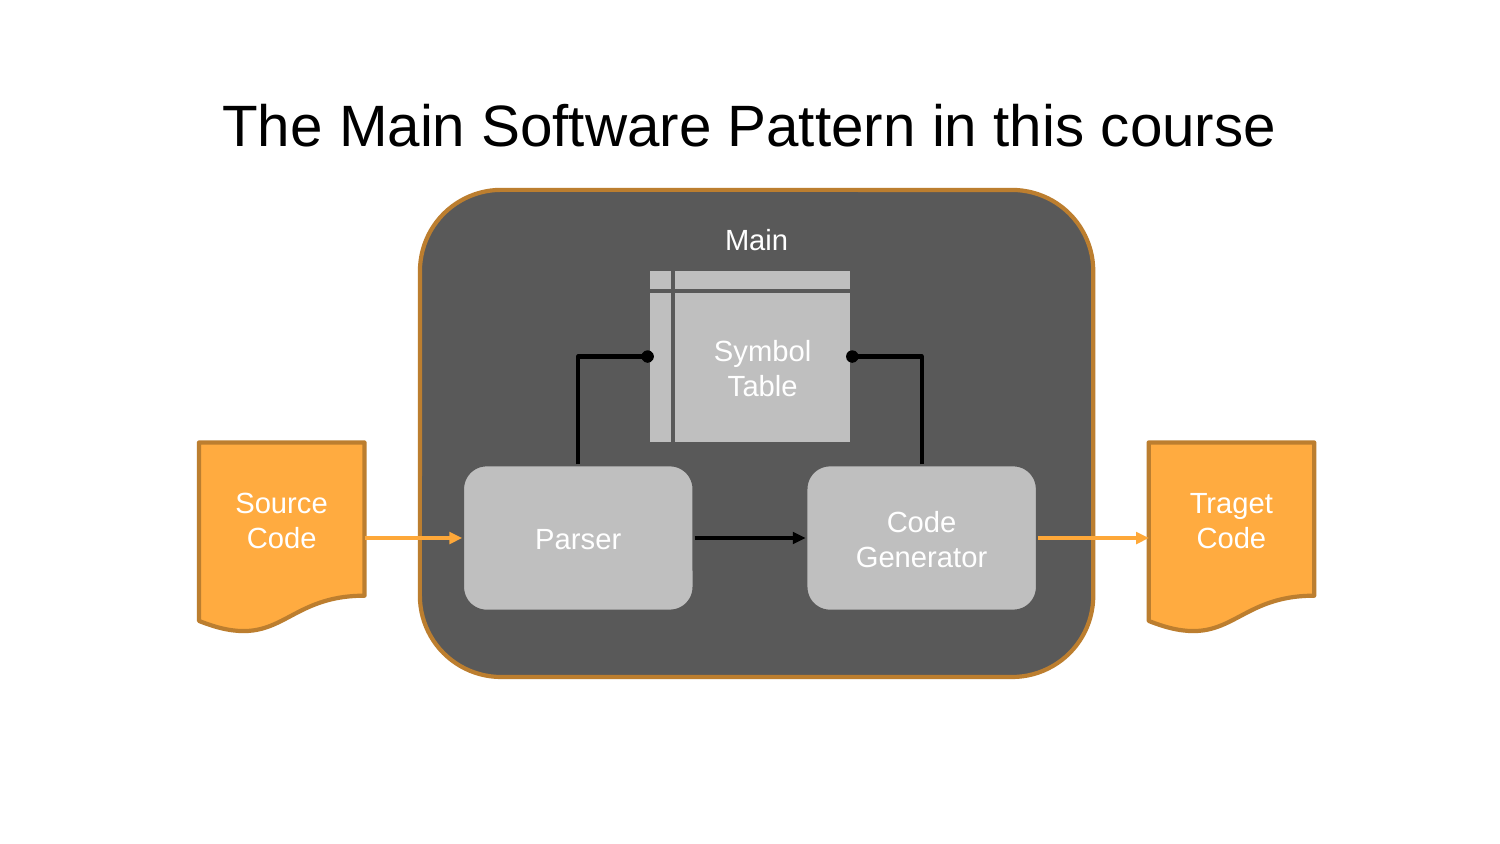

# The Main Software Pattern in this course
Main
Symbol Table
Traget Code
Source Code
Parser
Code Generator